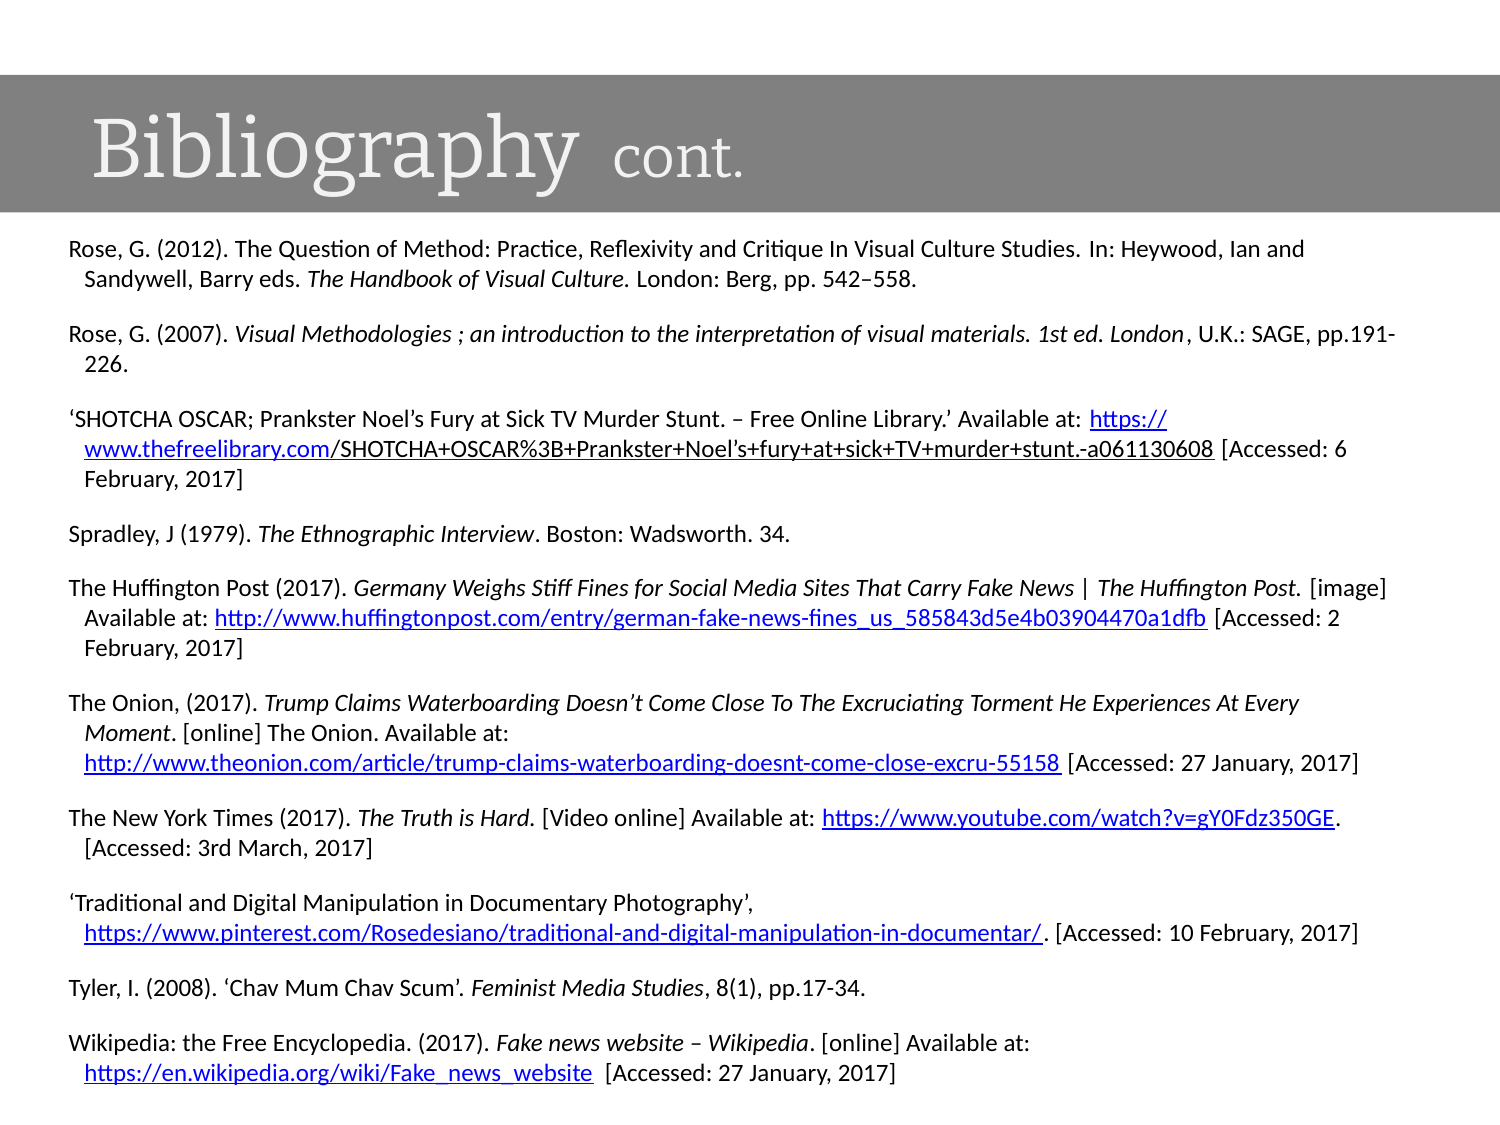

Bibliography  cont.

Rose, G. (2012). The Question of Method: Practice, Reflexivity and Critique In Visual Culture Studies. In: Heywood, Ian and Sandywell, Barry eds. The Handbook of Visual Culture. London: Berg, pp. 542–558.
Rose, G. (2007). Visual Methodologies ; an introduction to the interpretation of visual materials. 1st ed. London, U.K.: SAGE, pp.191-226.
‘SHOTCHA OSCAR; Prankster Noel’s Fury at Sick TV Murder Stunt. – Free Online Library.’ Available at: https://www.thefreelibrary.com/SHOTCHA+OSCAR%3B+Prankster+Noel’s+fury+at+sick+TV+murder+stunt.-a061130608 [Accessed: 6 February, 2017]
Spradley, J (1979). The Ethnographic Interview. Boston: Wadsworth. 34.
The Huffington Post (2017). Germany Weighs Stiff Fines for Social Media Sites That Carry Fake News | The Huffington Post. [image] Available at: http://www.huffingtonpost.com/entry/german-fake-news-fines_us_585843d5e4b03904470a1dfb [Accessed: 2 February, 2017]
The Onion, (2017). Trump Claims Waterboarding Doesn’t Come Close To The Excruciating Torment He Experiences At Every Moment. [online] The Onion. Available at: http://www.theonion.com/article/trump-claims-waterboarding-doesnt-come-close-excru-55158 [Accessed: 27 January, 2017]
The New York Times (2017). The Truth is Hard. [Video online] Available at: https://www.youtube.com/watch?v=gY0Fdz350GE. [Accessed: 3rd March, 2017]
‘Traditional and Digital Manipulation in Documentary Photography’, https://www.pinterest.com/Rosedesiano/traditional-and-digital-manipulation-in-documentar/. [Accessed: 10 February, 2017]
Tyler, I. (2008). ‘Chav Mum Chav Scum’. Feminist Media Studies, 8(1), pp.17-34.
Wikipedia: the Free Encyclopedia. (2017). Fake news website – Wikipedia. [online] Available at: https://en.wikipedia.org/wiki/Fake_news_website  [Accessed: 27 January, 2017]